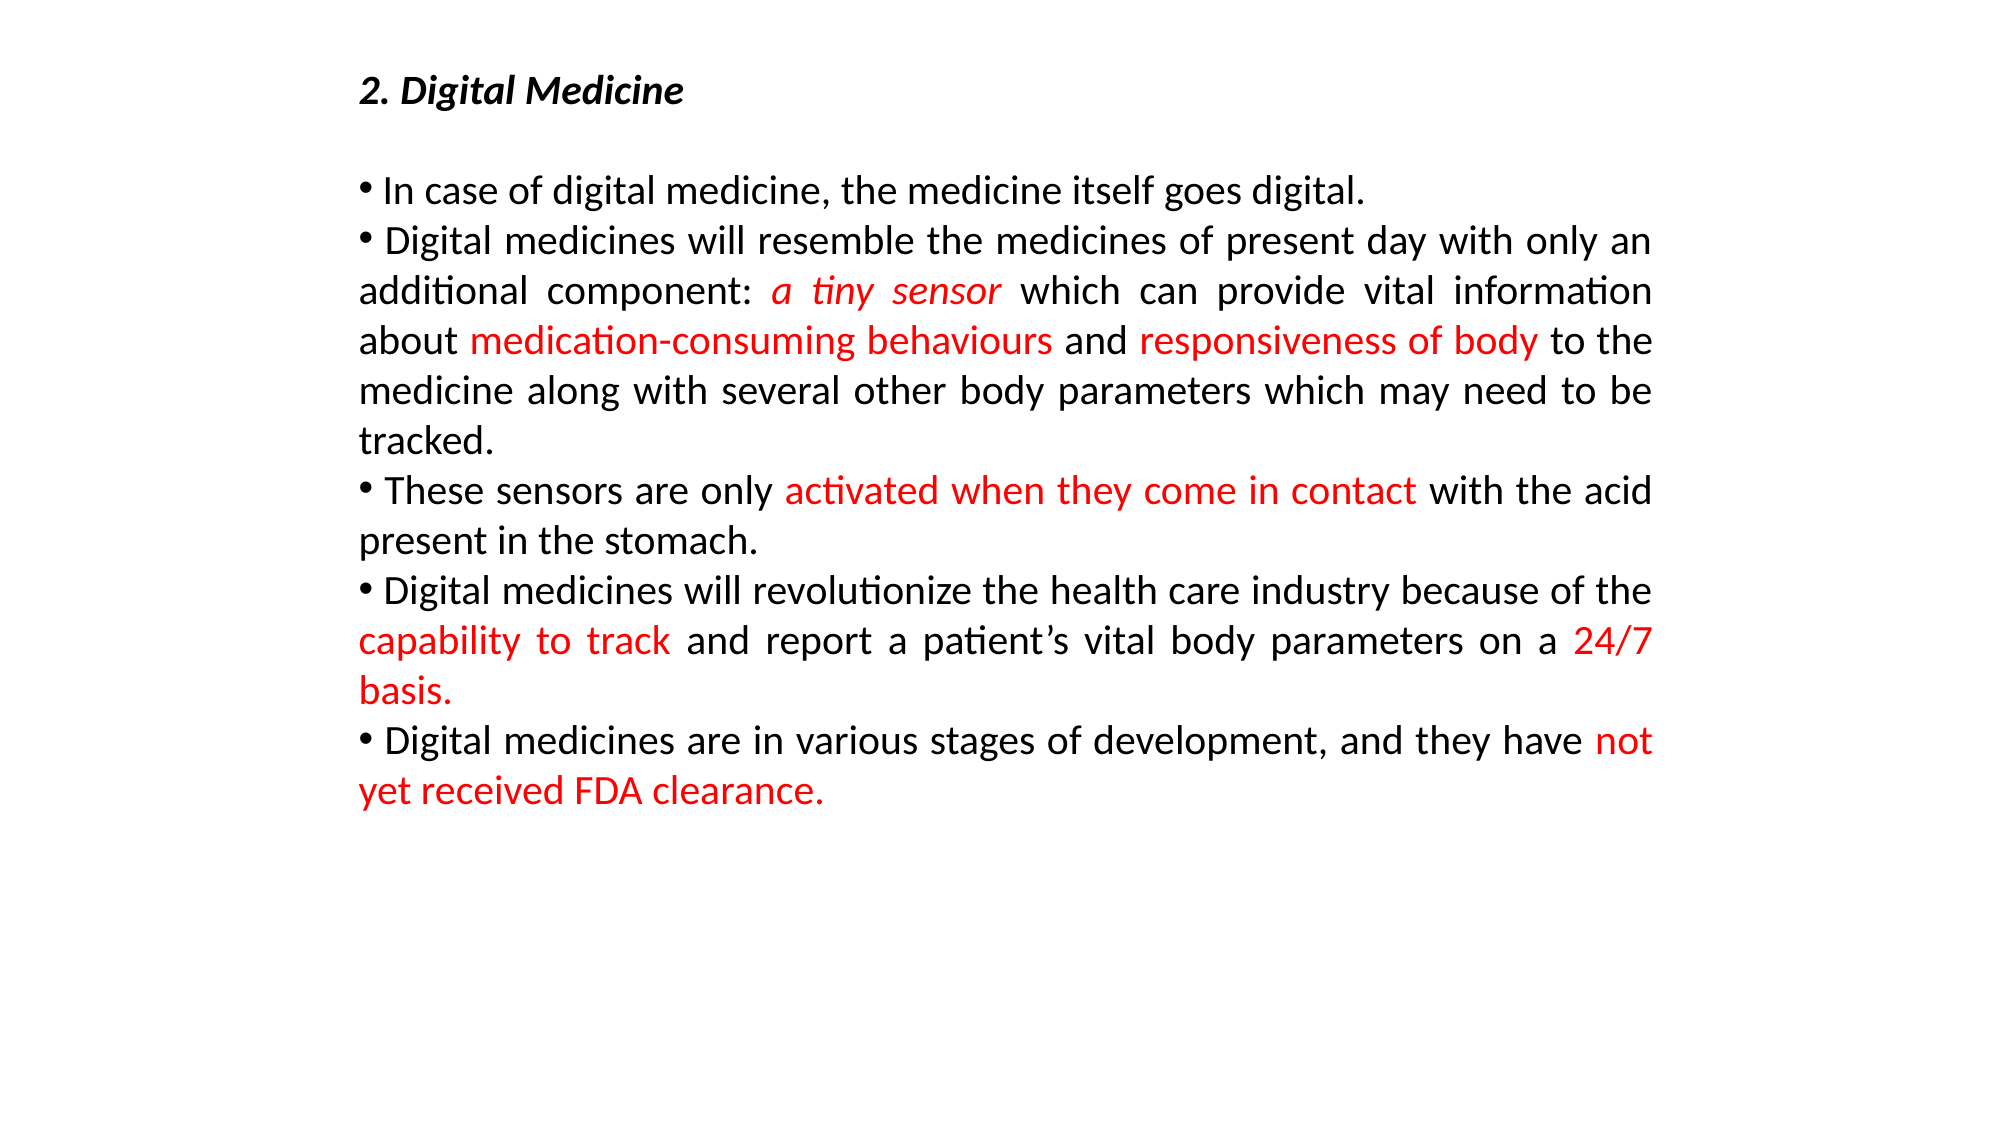

2. Digital Medicine

 In case of digital medicine, the medicine itself goes digital.
 Digital medicines will resemble the medicines of present day with only an additional component: a tiny sensor which can provide vital information about medication-consuming behaviours and responsiveness of body to the medicine along with several other body parameters which may need to be tracked.
 These sensors are only activated when they come in contact with the acid present in the stomach.
 Digital medicines will revolutionize the health care industry because of the capability to track and report a patient’s vital body parameters on a 24/7 basis.
 Digital medicines are in various stages of development, and they have not yet received FDA clearance.